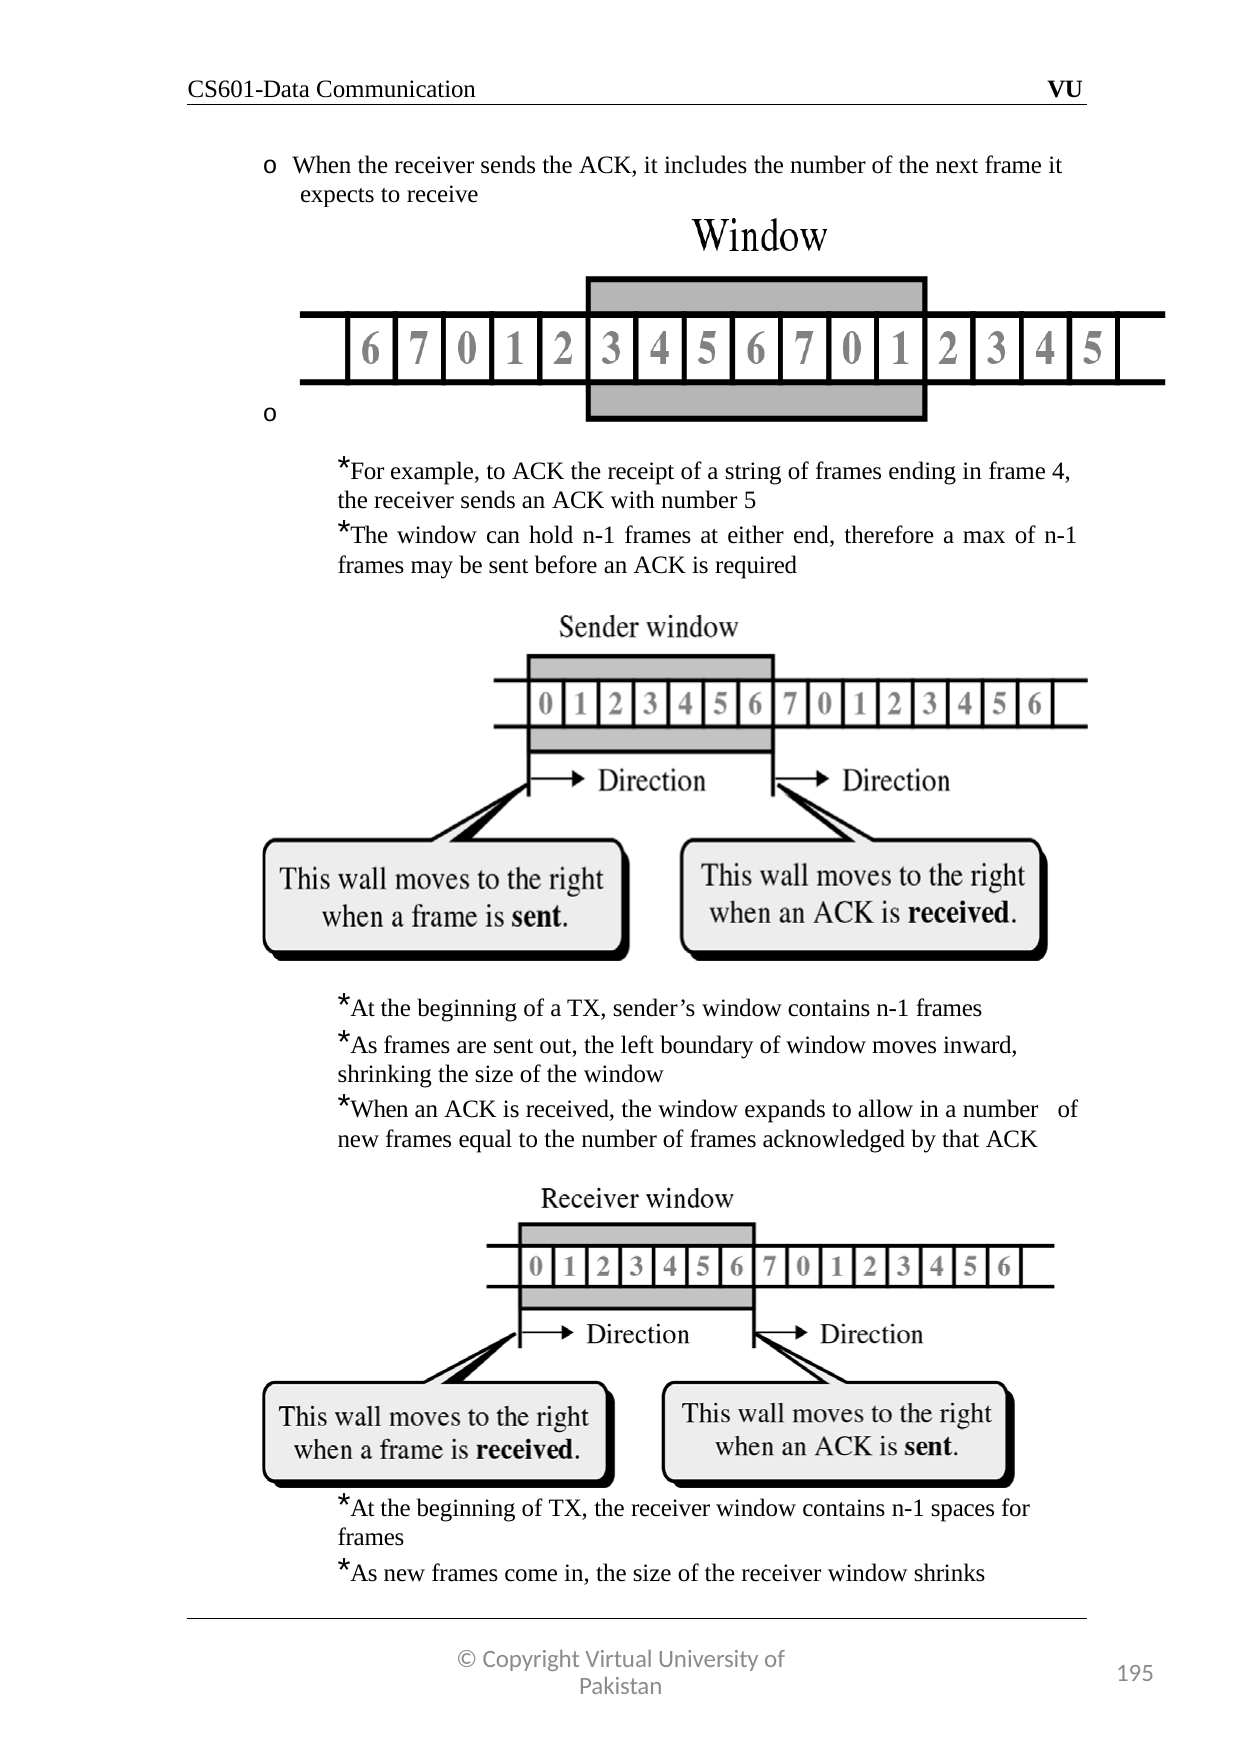

CS601-Data Communication
VU

o When the receiver sends the ACK, it includes the number of the next frame it  expects to receive

o

*For example, to ACK the receipt of a string of frames ending in frame 4,  the receiver sends an ACK with number 5
*The window can hold n-1 frames at either end, therefore a max of n-1
frames may be sent before an ACK is required

*At the beginning of a TX, sender’s window contains n-1 frames
*As frames are sent out, the left boundary of window moves inward,  shrinking the size of the window
*When an ACK is received, the window expands to allow in a number   of
new frames equal to the number of frames acknowledged by that ACK

*At the beginning of TX, the receiver window contains n-1 spaces for  frames
*As new frames come in, the size of the receiver window shrinks

© Copyright Virtual University of Pakistan
195